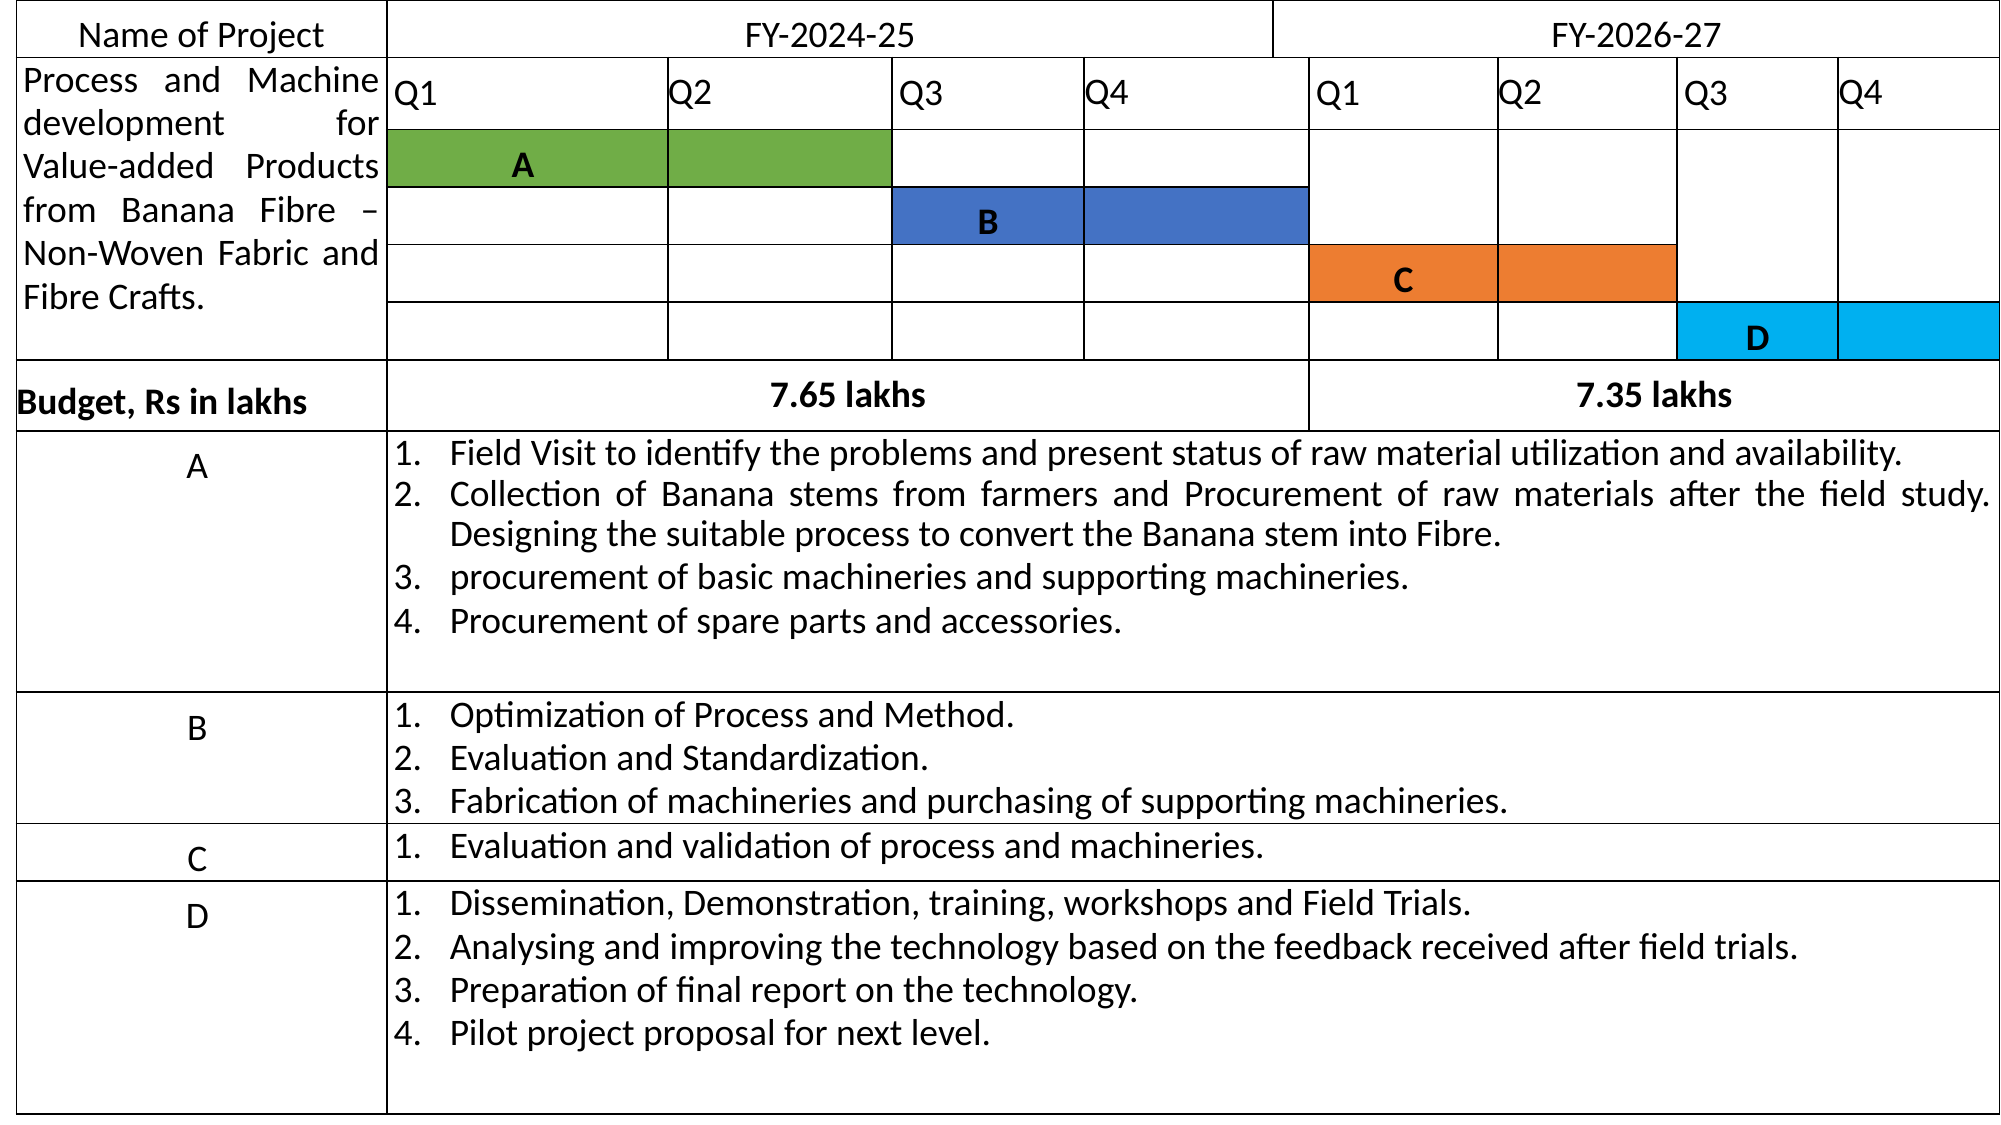

| Name of Project | FY-2024-25 |  |  |  | FY-2026-27 |  |  |  |  |
| --- | --- | --- | --- | --- | --- | --- | --- | --- | --- |
| Process and Machine development for Value-added Products from Banana Fibre – Non-Woven Fabric and Fibre Crafts. | Q1 | Q2 | Q3 | Q4 |  | Q1 | Q2 | Q3 | Q4 |
|  | A |  |  |  |  |  |  |  |  |
|  |  |  | B |  |  |  |  |  |  |
|  |  |  |  |  |  | C |  |  |  |
|  |  |  |  |  |  |  |  | D |  |
| Budget, Rs in lakhs | 7.65 lakhs |  |  |  |  | 7.35 lakhs |  |  |  |
| A | Field Visit to identify the problems and present status of raw material utilization and availability. Collection of Banana stems from farmers and Procurement of raw materials after the field study. Designing the suitable process to convert the Banana stem into Fibre. procurement of basic machineries and supporting machineries. Procurement of spare parts and accessories. |  |  |  |  |  |  |  |  |
| B | Optimization of Process and Method. Evaluation and Standardization. Fabrication of machineries and purchasing of supporting machineries. |  |  |  |  |  |  |  |  |
| C | Evaluation and validation of process and machineries. |  |  |  |  |  |  |  |  |
| D | Dissemination, Demonstration, training, workshops and Field Trials. Analysing and improving the technology based on the feedback received after field trials. Preparation of final report on the technology. Pilot project proposal for next level. |  |  |  |  |  |  |  |  |